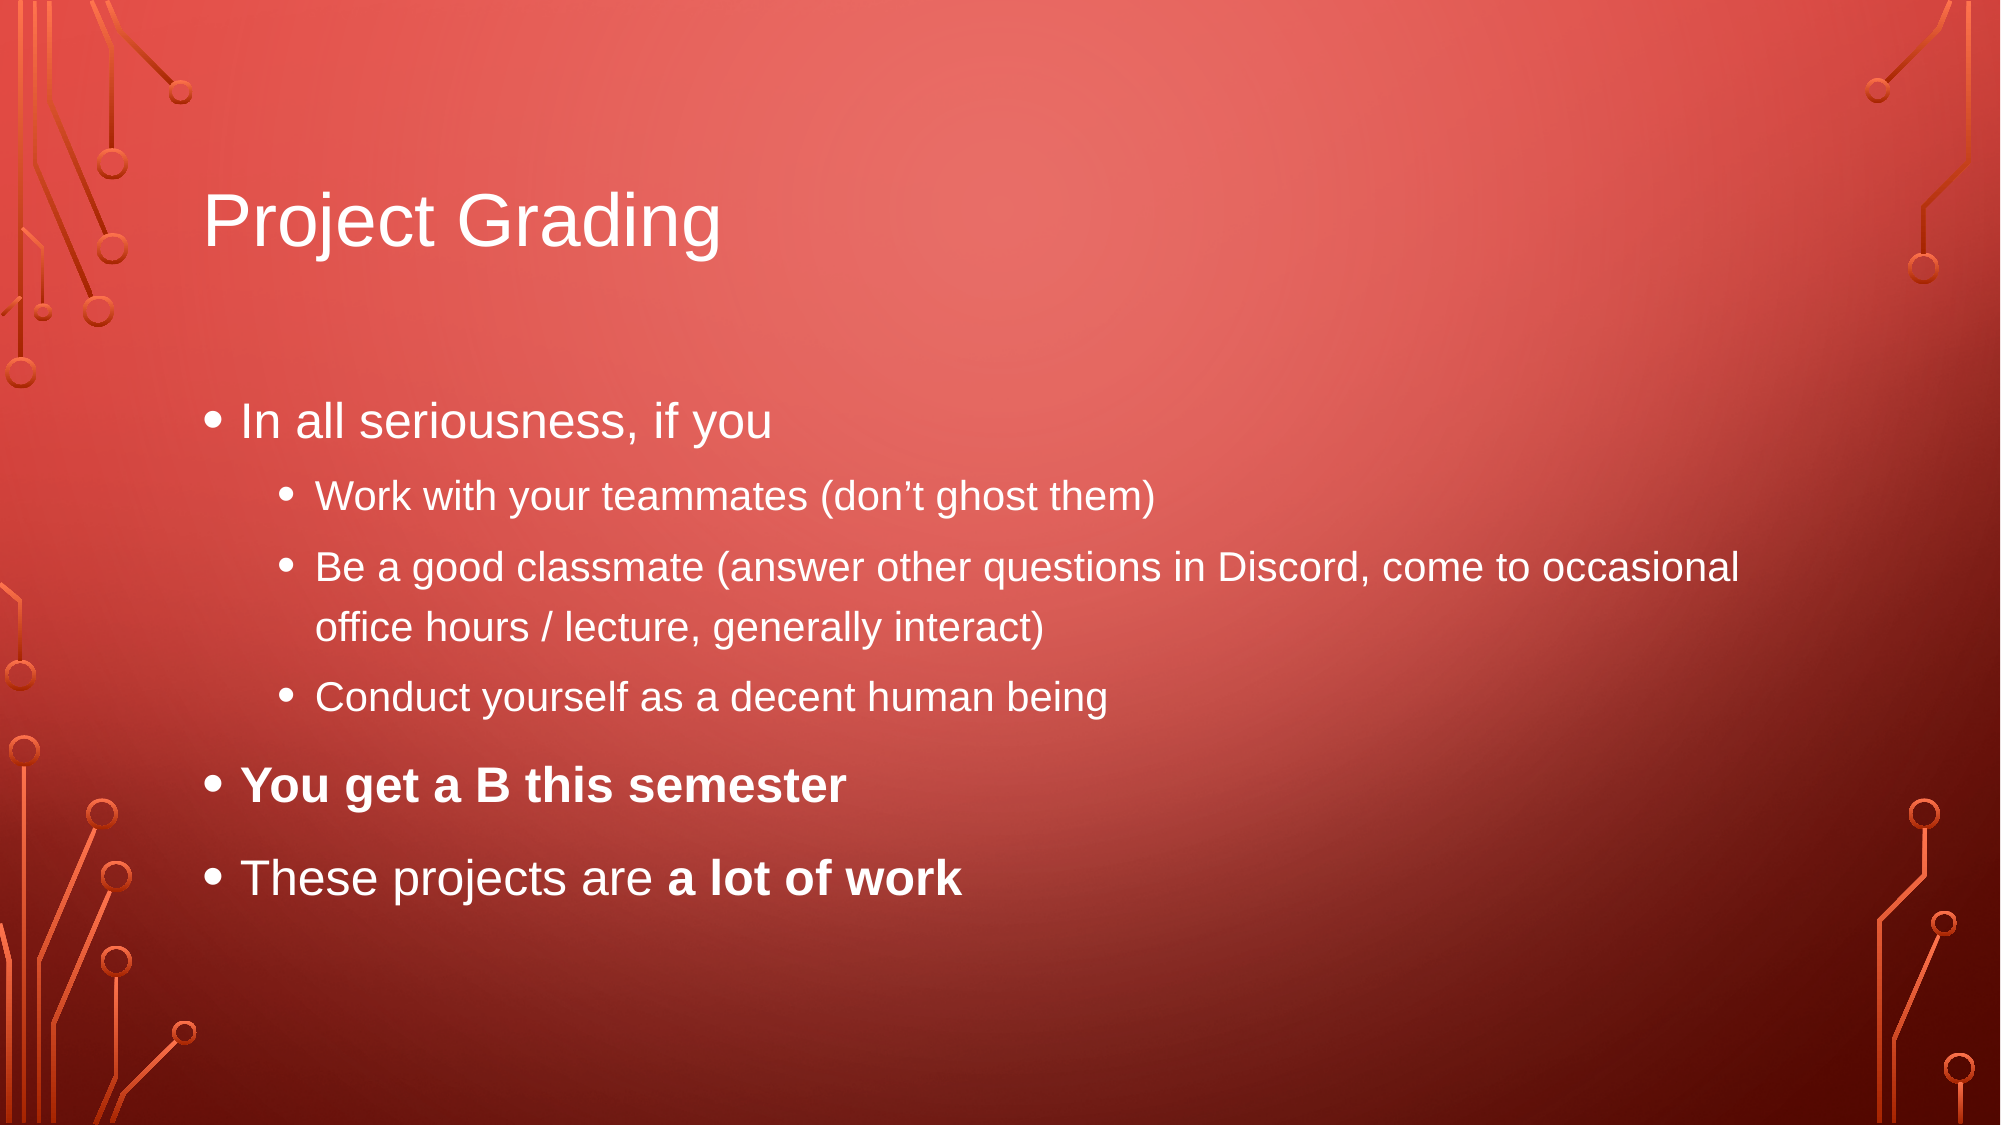

# Project Grading
In all seriousness, if you
Work with your teammates (don’t ghost them)
Be a good classmate (answer other questions in Discord, come to occasional office hours / lecture, generally interact)
Conduct yourself as a decent human being
You get a B this semester
These projects are a lot of work